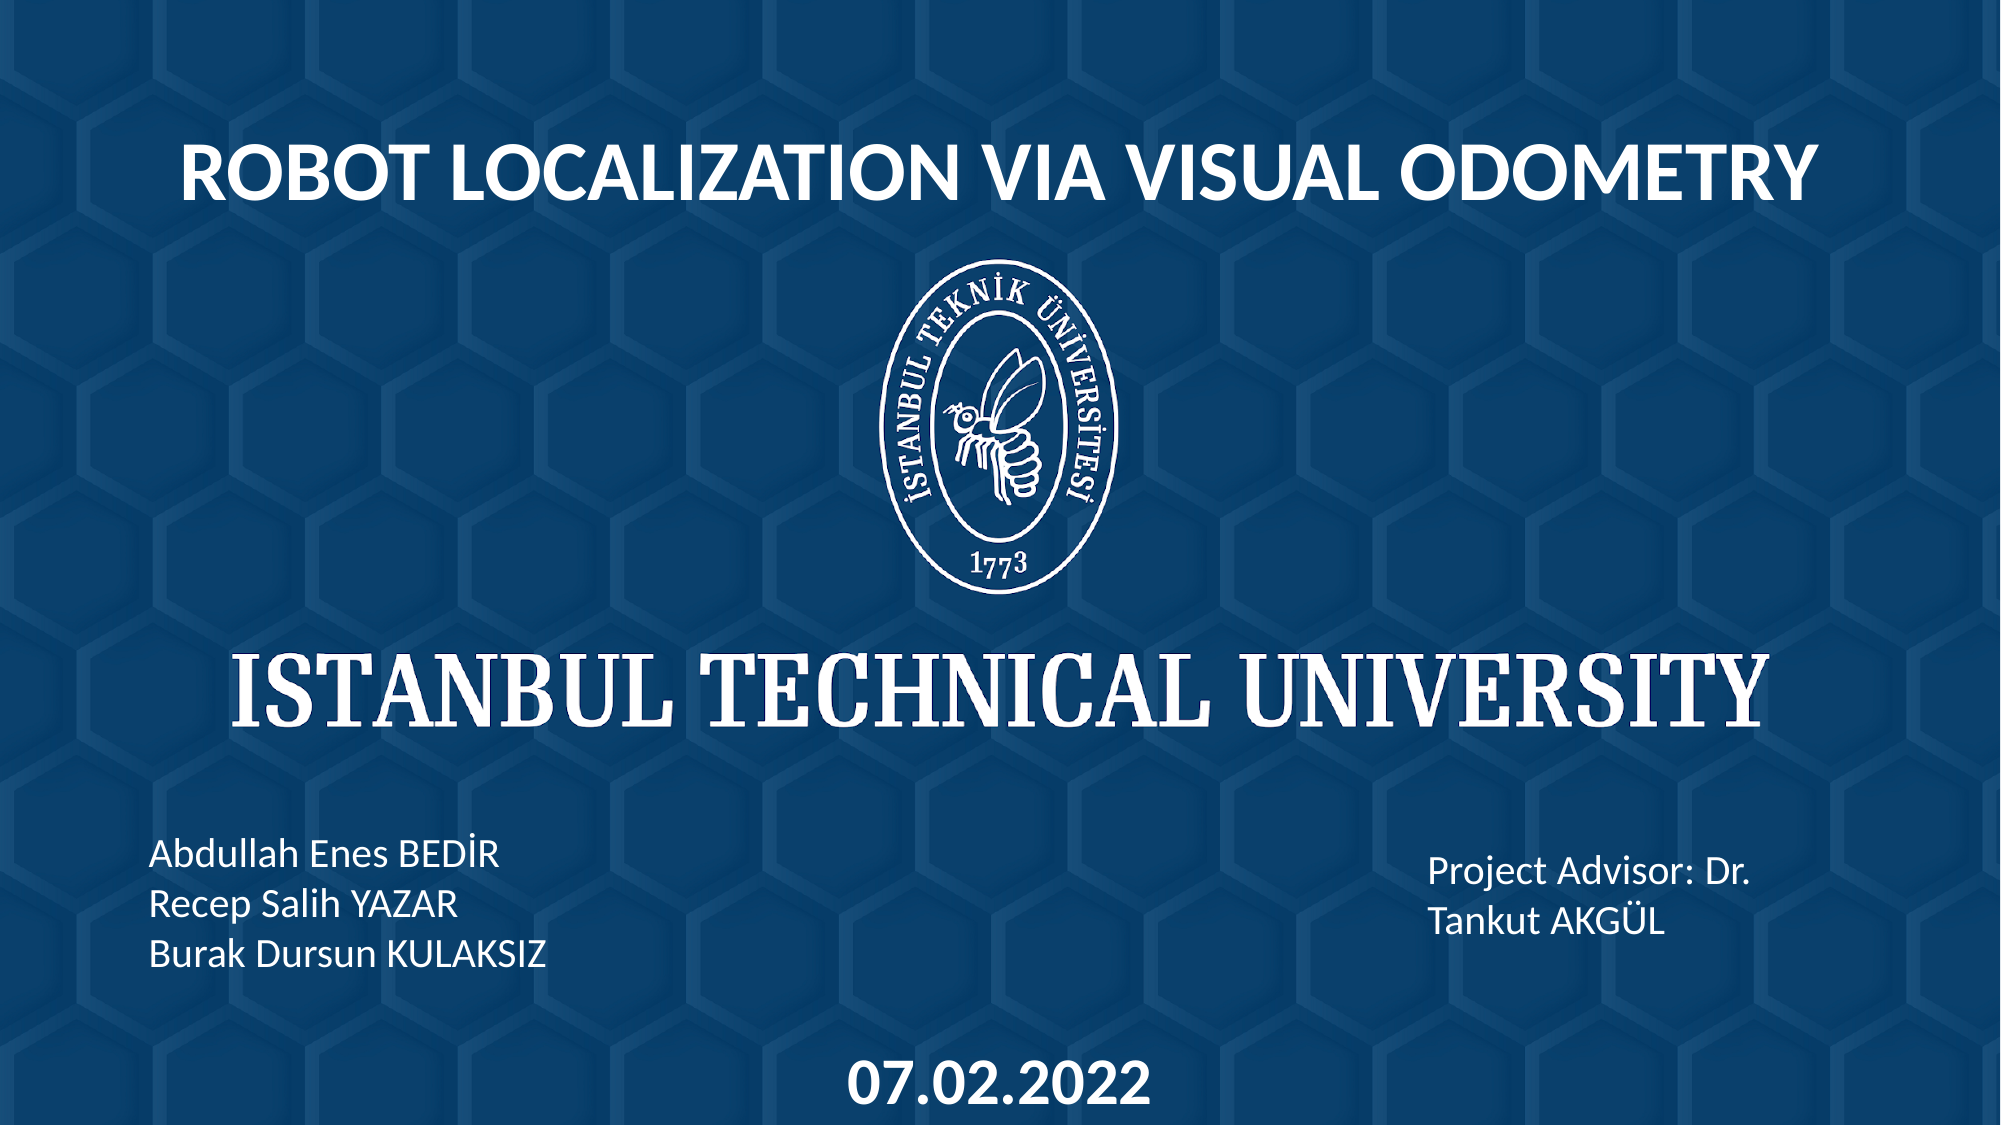

ROBOT LOCALIZATION VIA VISUAL ODOMETRY
Abdullah Enes BEDİR
Recep Salih YAZAR
Burak Dursun KULAKSIZ
Project Advisor: Dr. Tankut AKGÜL
07.02.2022